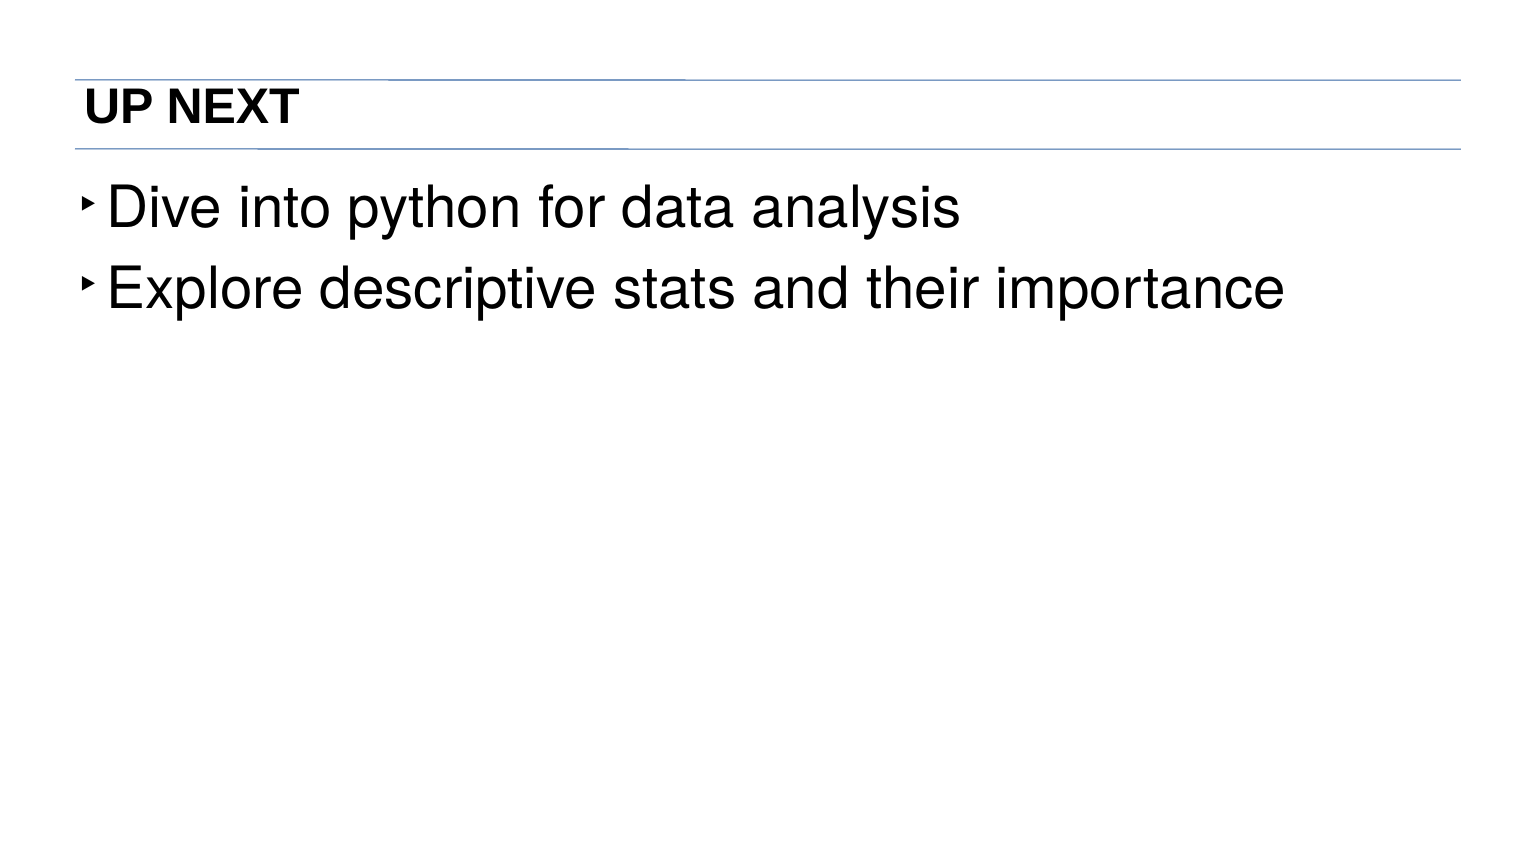

UP NEXT
Dive into python for data analysis
Explore descriptive stats and their importance